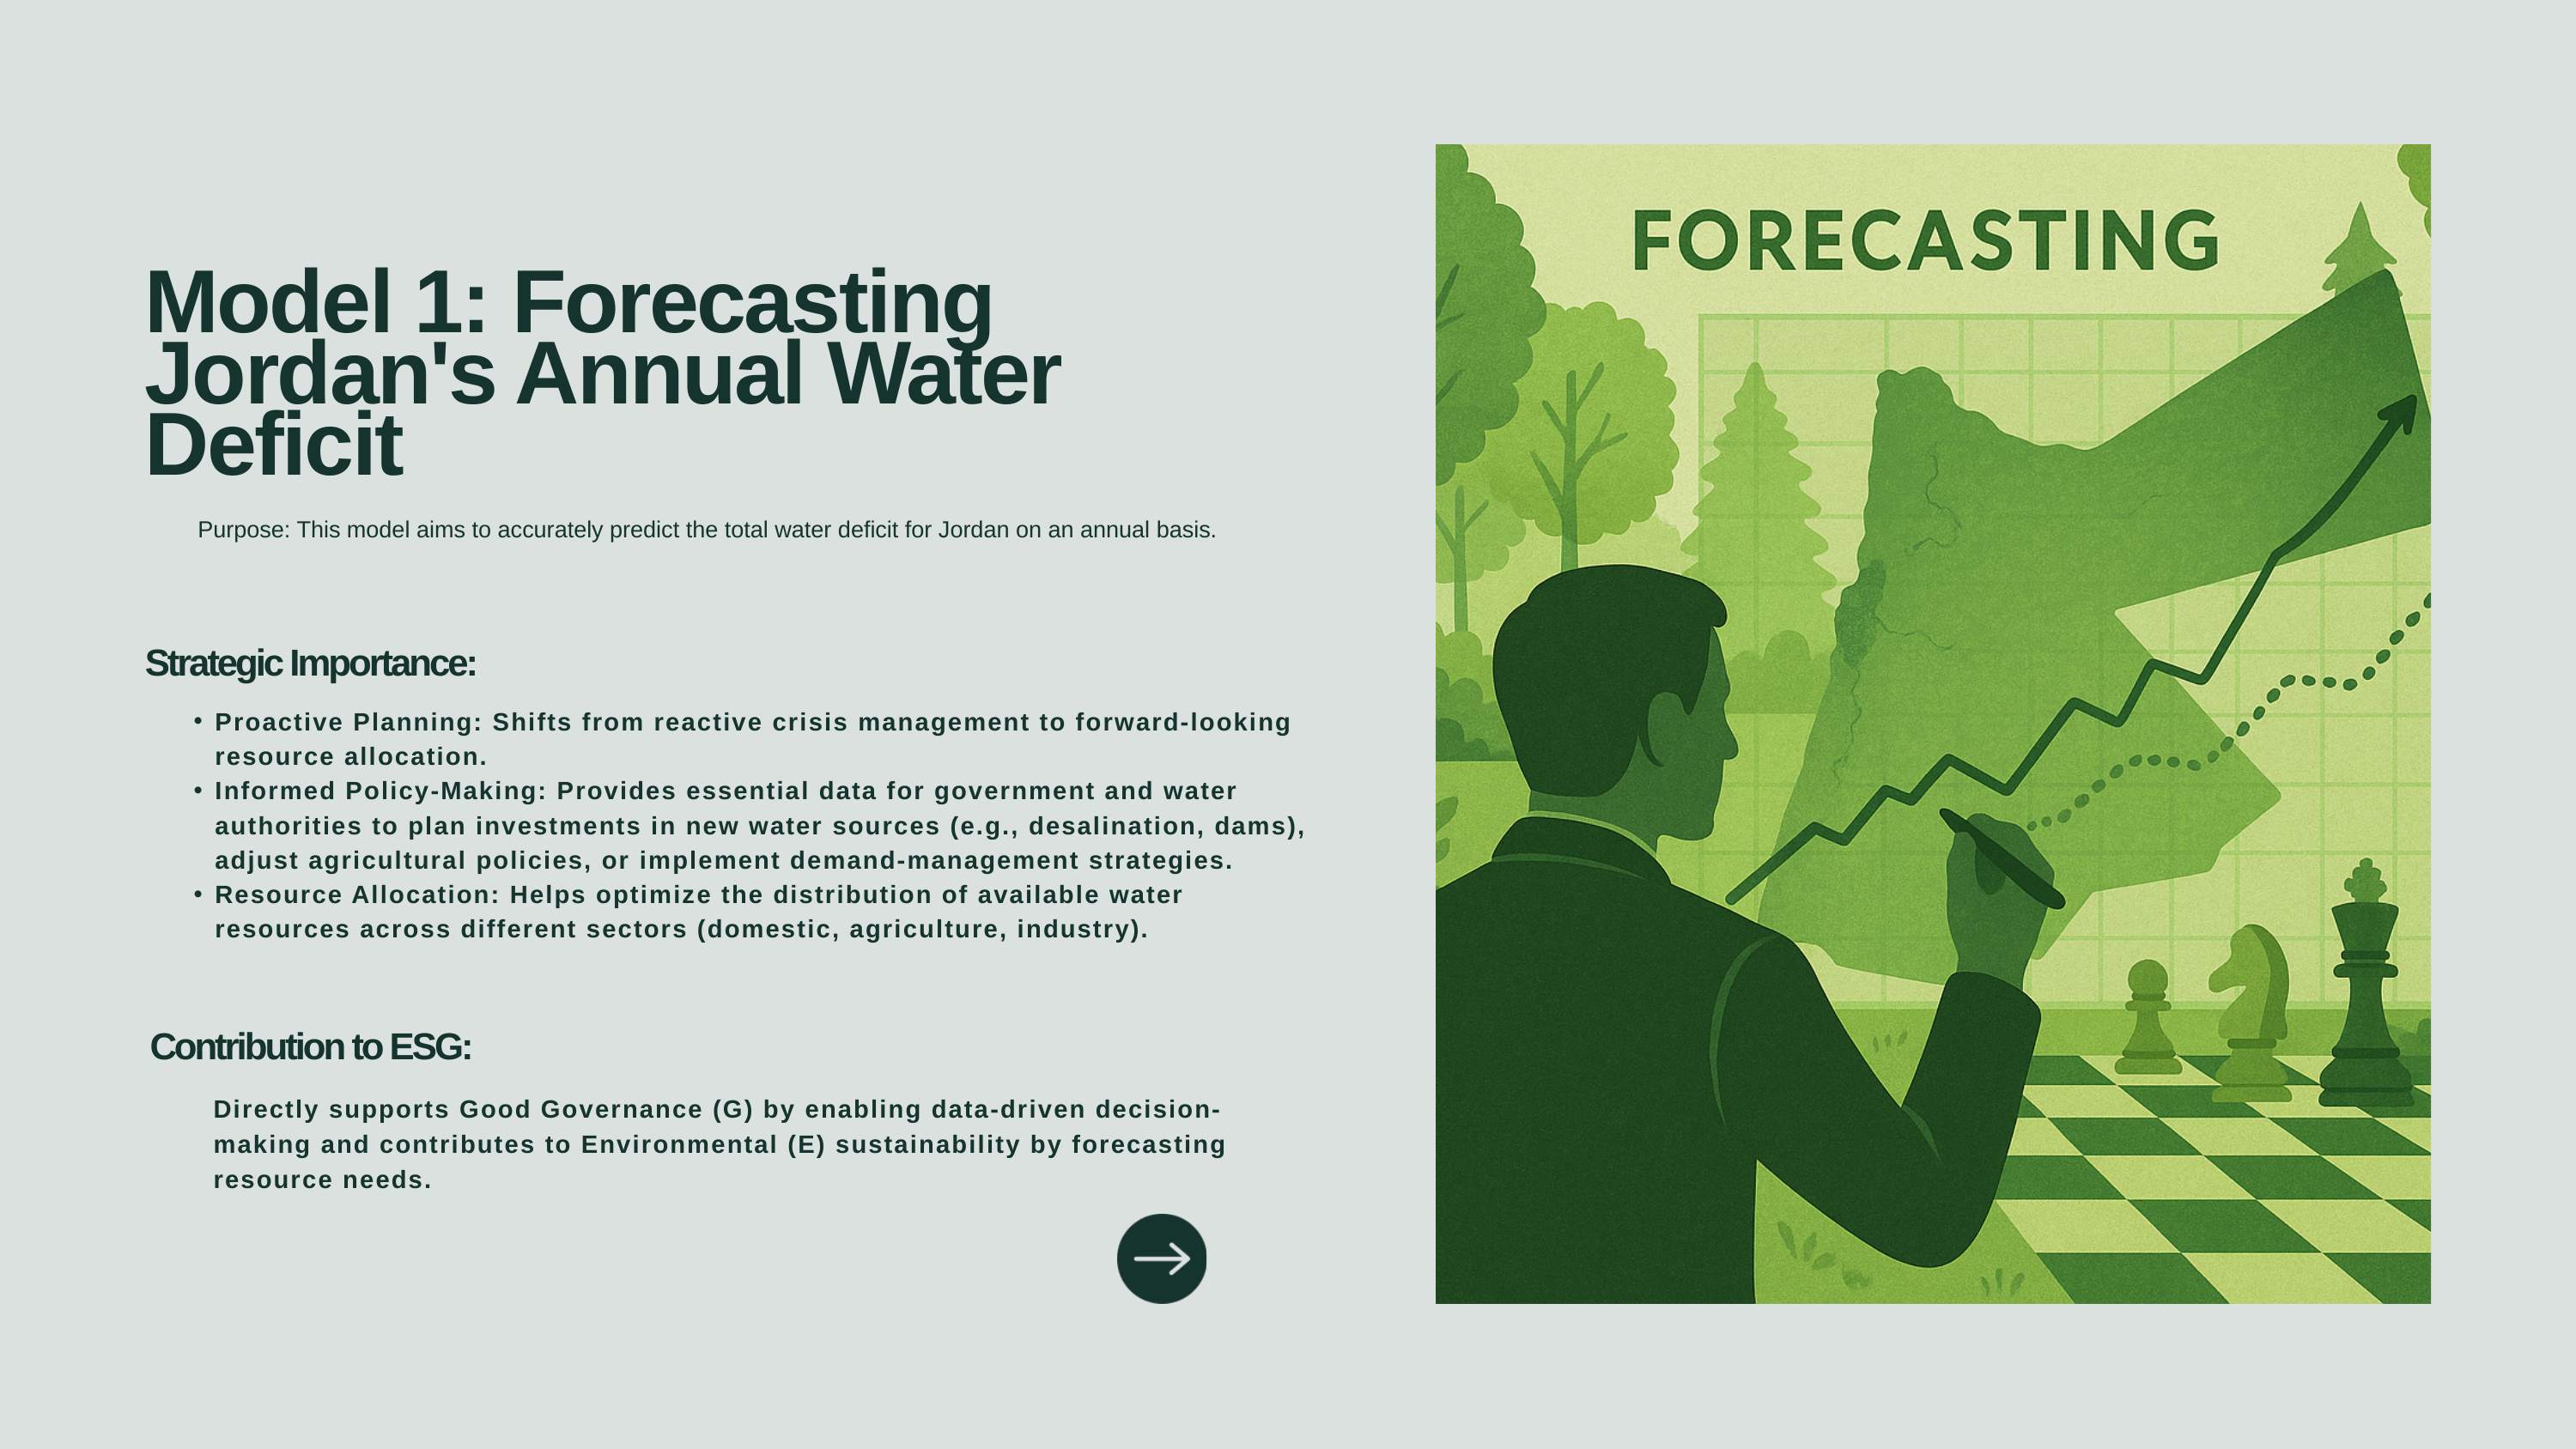

Model 1: Forecasting Jordan's Annual Water Deficit
Purpose: This model aims to accurately predict the total water deficit for Jordan on an annual basis.
Strategic Importance:
Proactive Planning: Shifts from reactive crisis management to forward-looking resource allocation.
Informed Policy-Making: Provides essential data for government and water authorities to plan investments in new water sources (e.g., desalination, dams), adjust agricultural policies, or implement demand-management strategies.
Resource Allocation: Helps optimize the distribution of available water resources across different sectors (domestic, agriculture, industry).

Contribution to ESG:
Directly supports Good Governance (G) by enabling data-driven decision-making and contributes to Environmental (E) sustainability by forecasting resource needs.